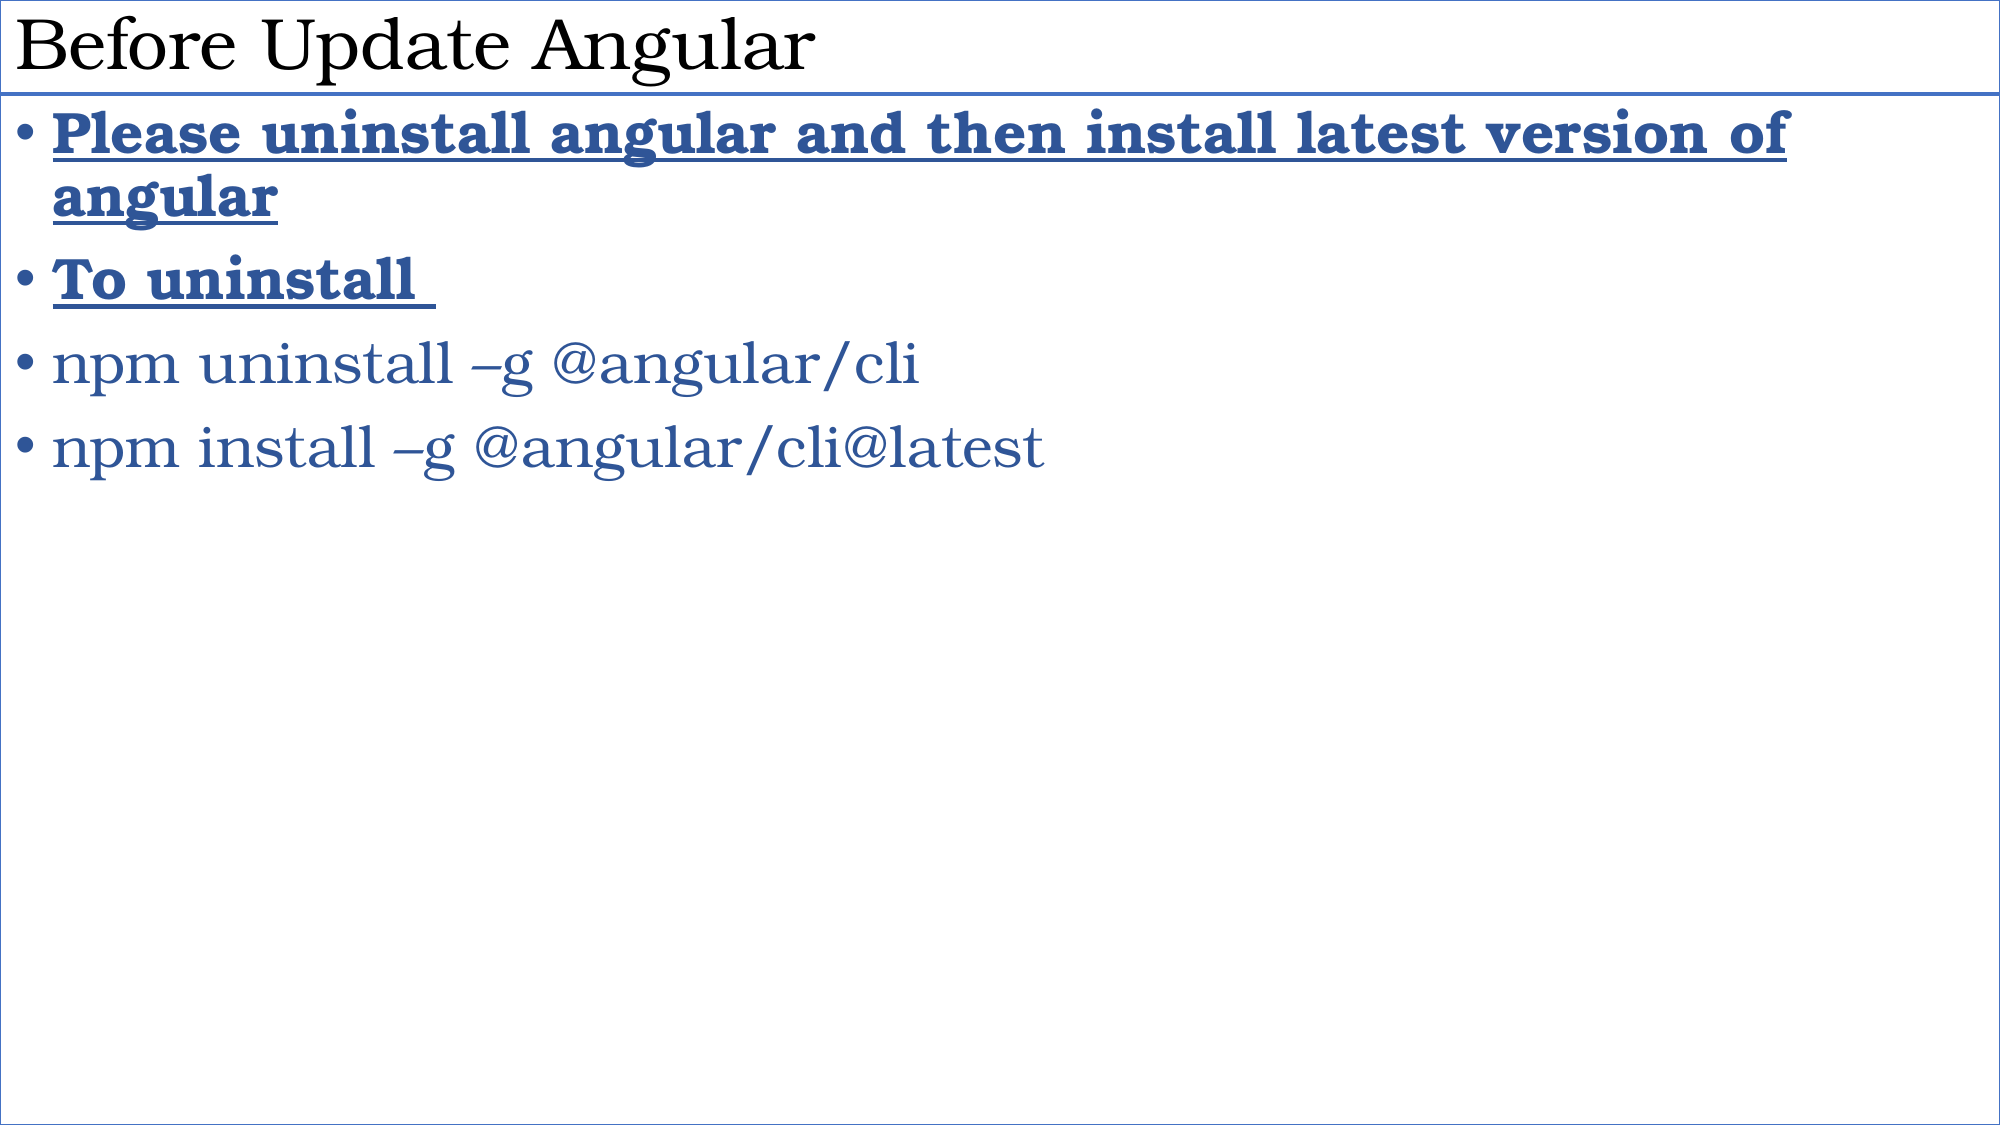

# Before Update Angular
Please uninstall angular and then install latest version of angular
To uninstall
npm uninstall –g @angular/cli
npm install –g @angular/cli@latest